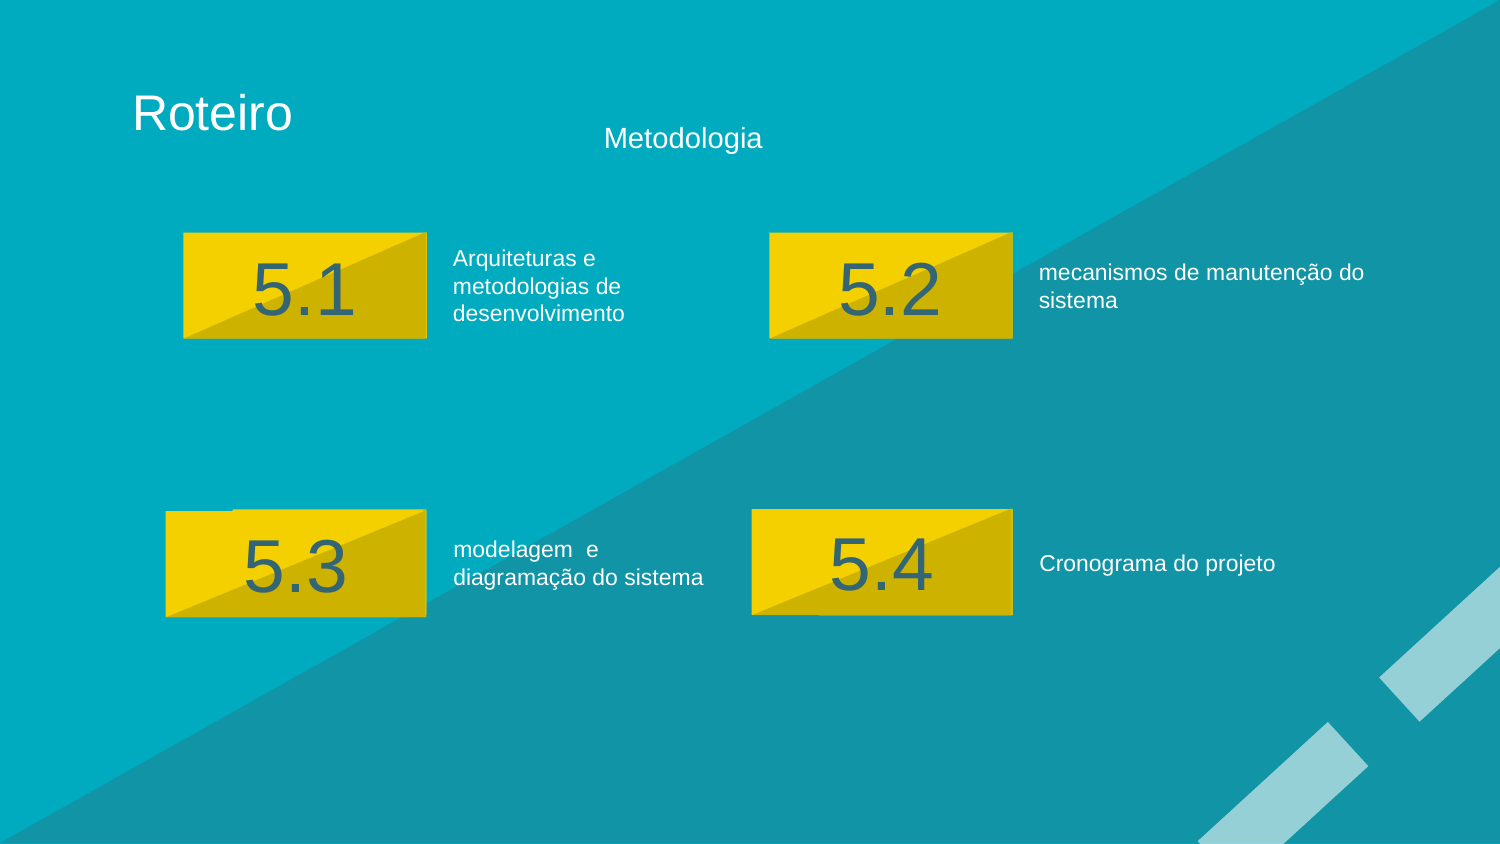

Roteiro
Metodologia
# 5.1

5.2
Arquiteturas e metodologias de desenvolvimento
mecanismos de manutenção do sistema
5.4

5.3
08
modelagem  e diagramação do sistema
Cronograma do projeto